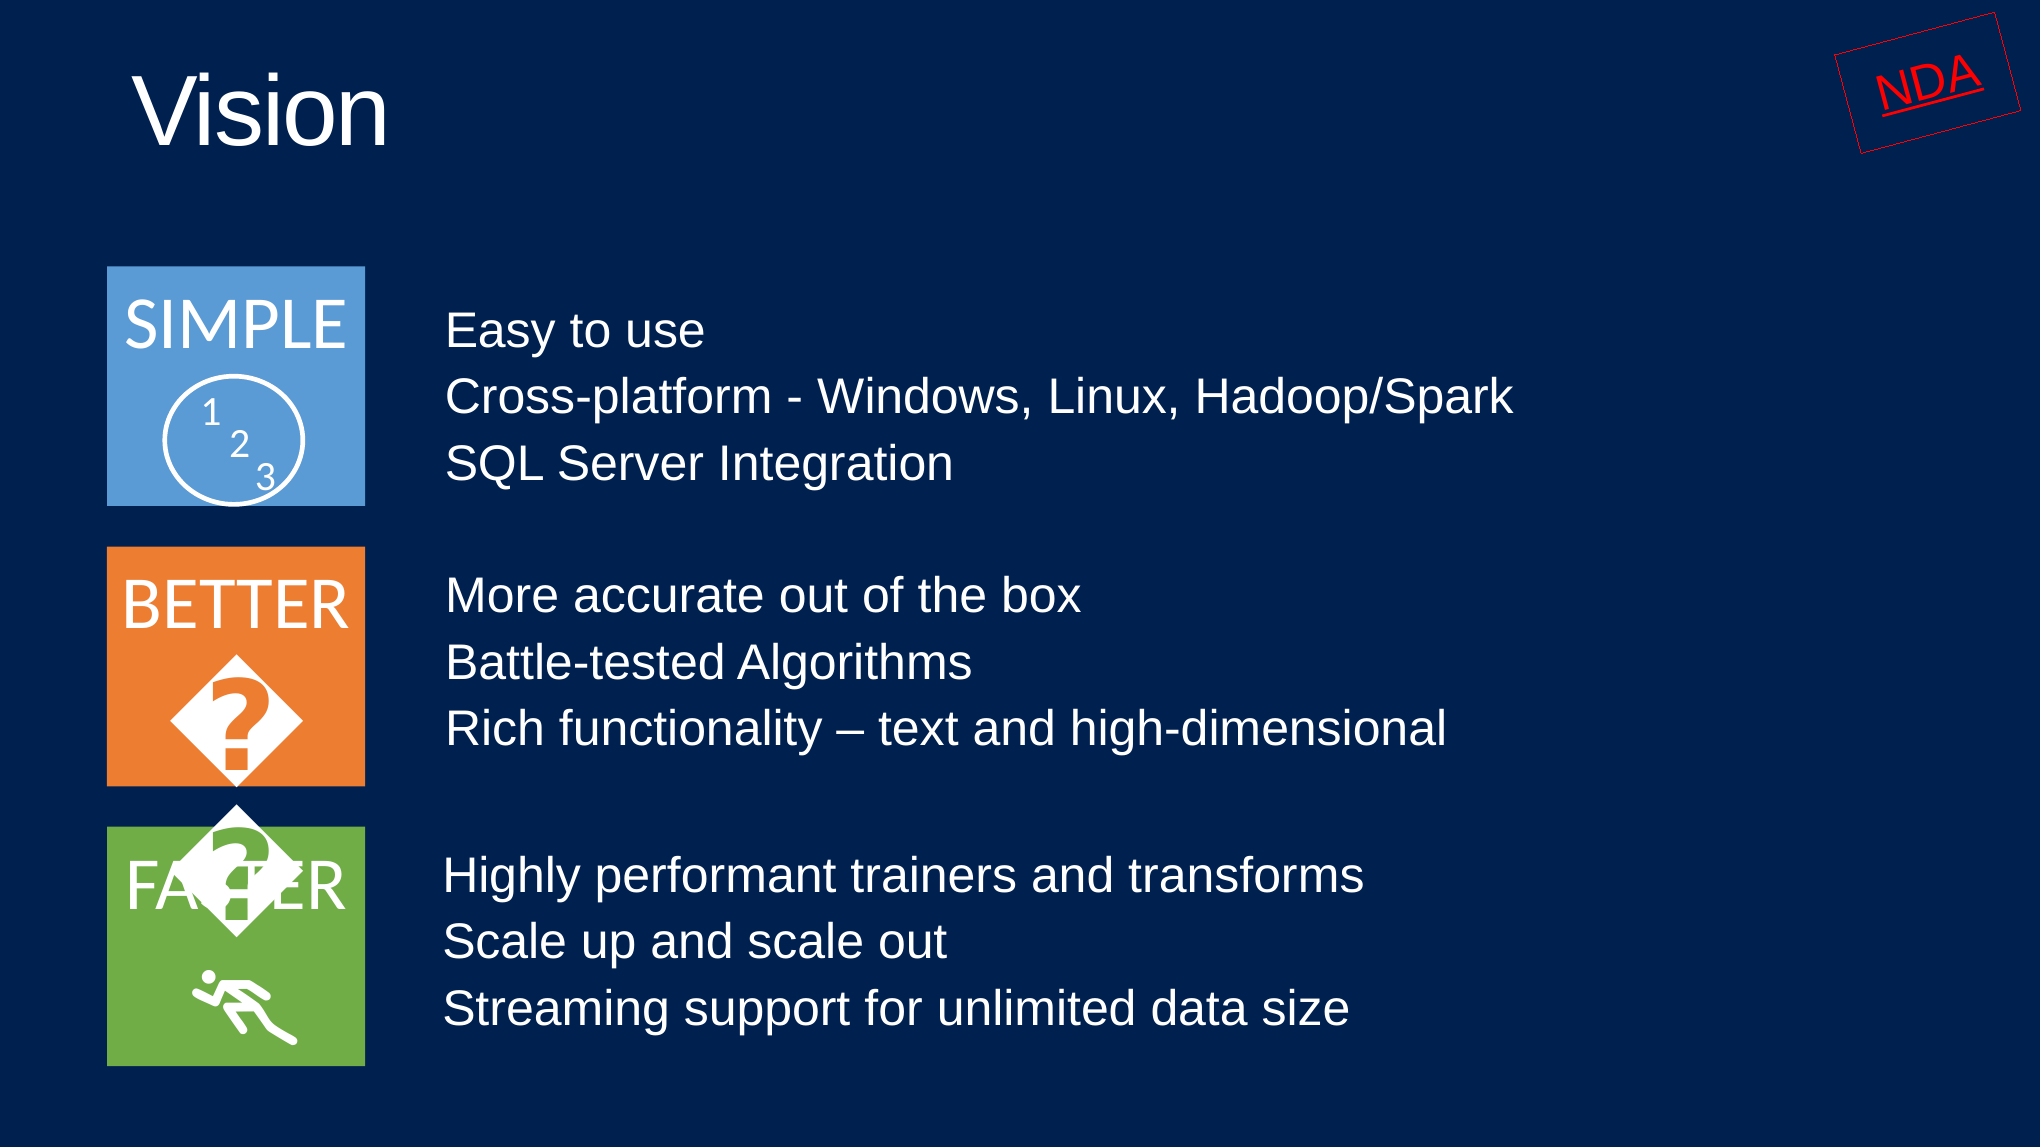

NDA
# Vision
Simpler
Easy to use
Cross-platform - Windows, Linux, Hadoop/Spark
SQL Server Integration

1
2
3
More accurate out of the box
Battle-tested Algorithms
Rich functionality – text and high-dimensional
Better
🏆
Highly performant trainers and transforms
Scale up and scale out
Streaming support for unlimited data size
Faster
🏃